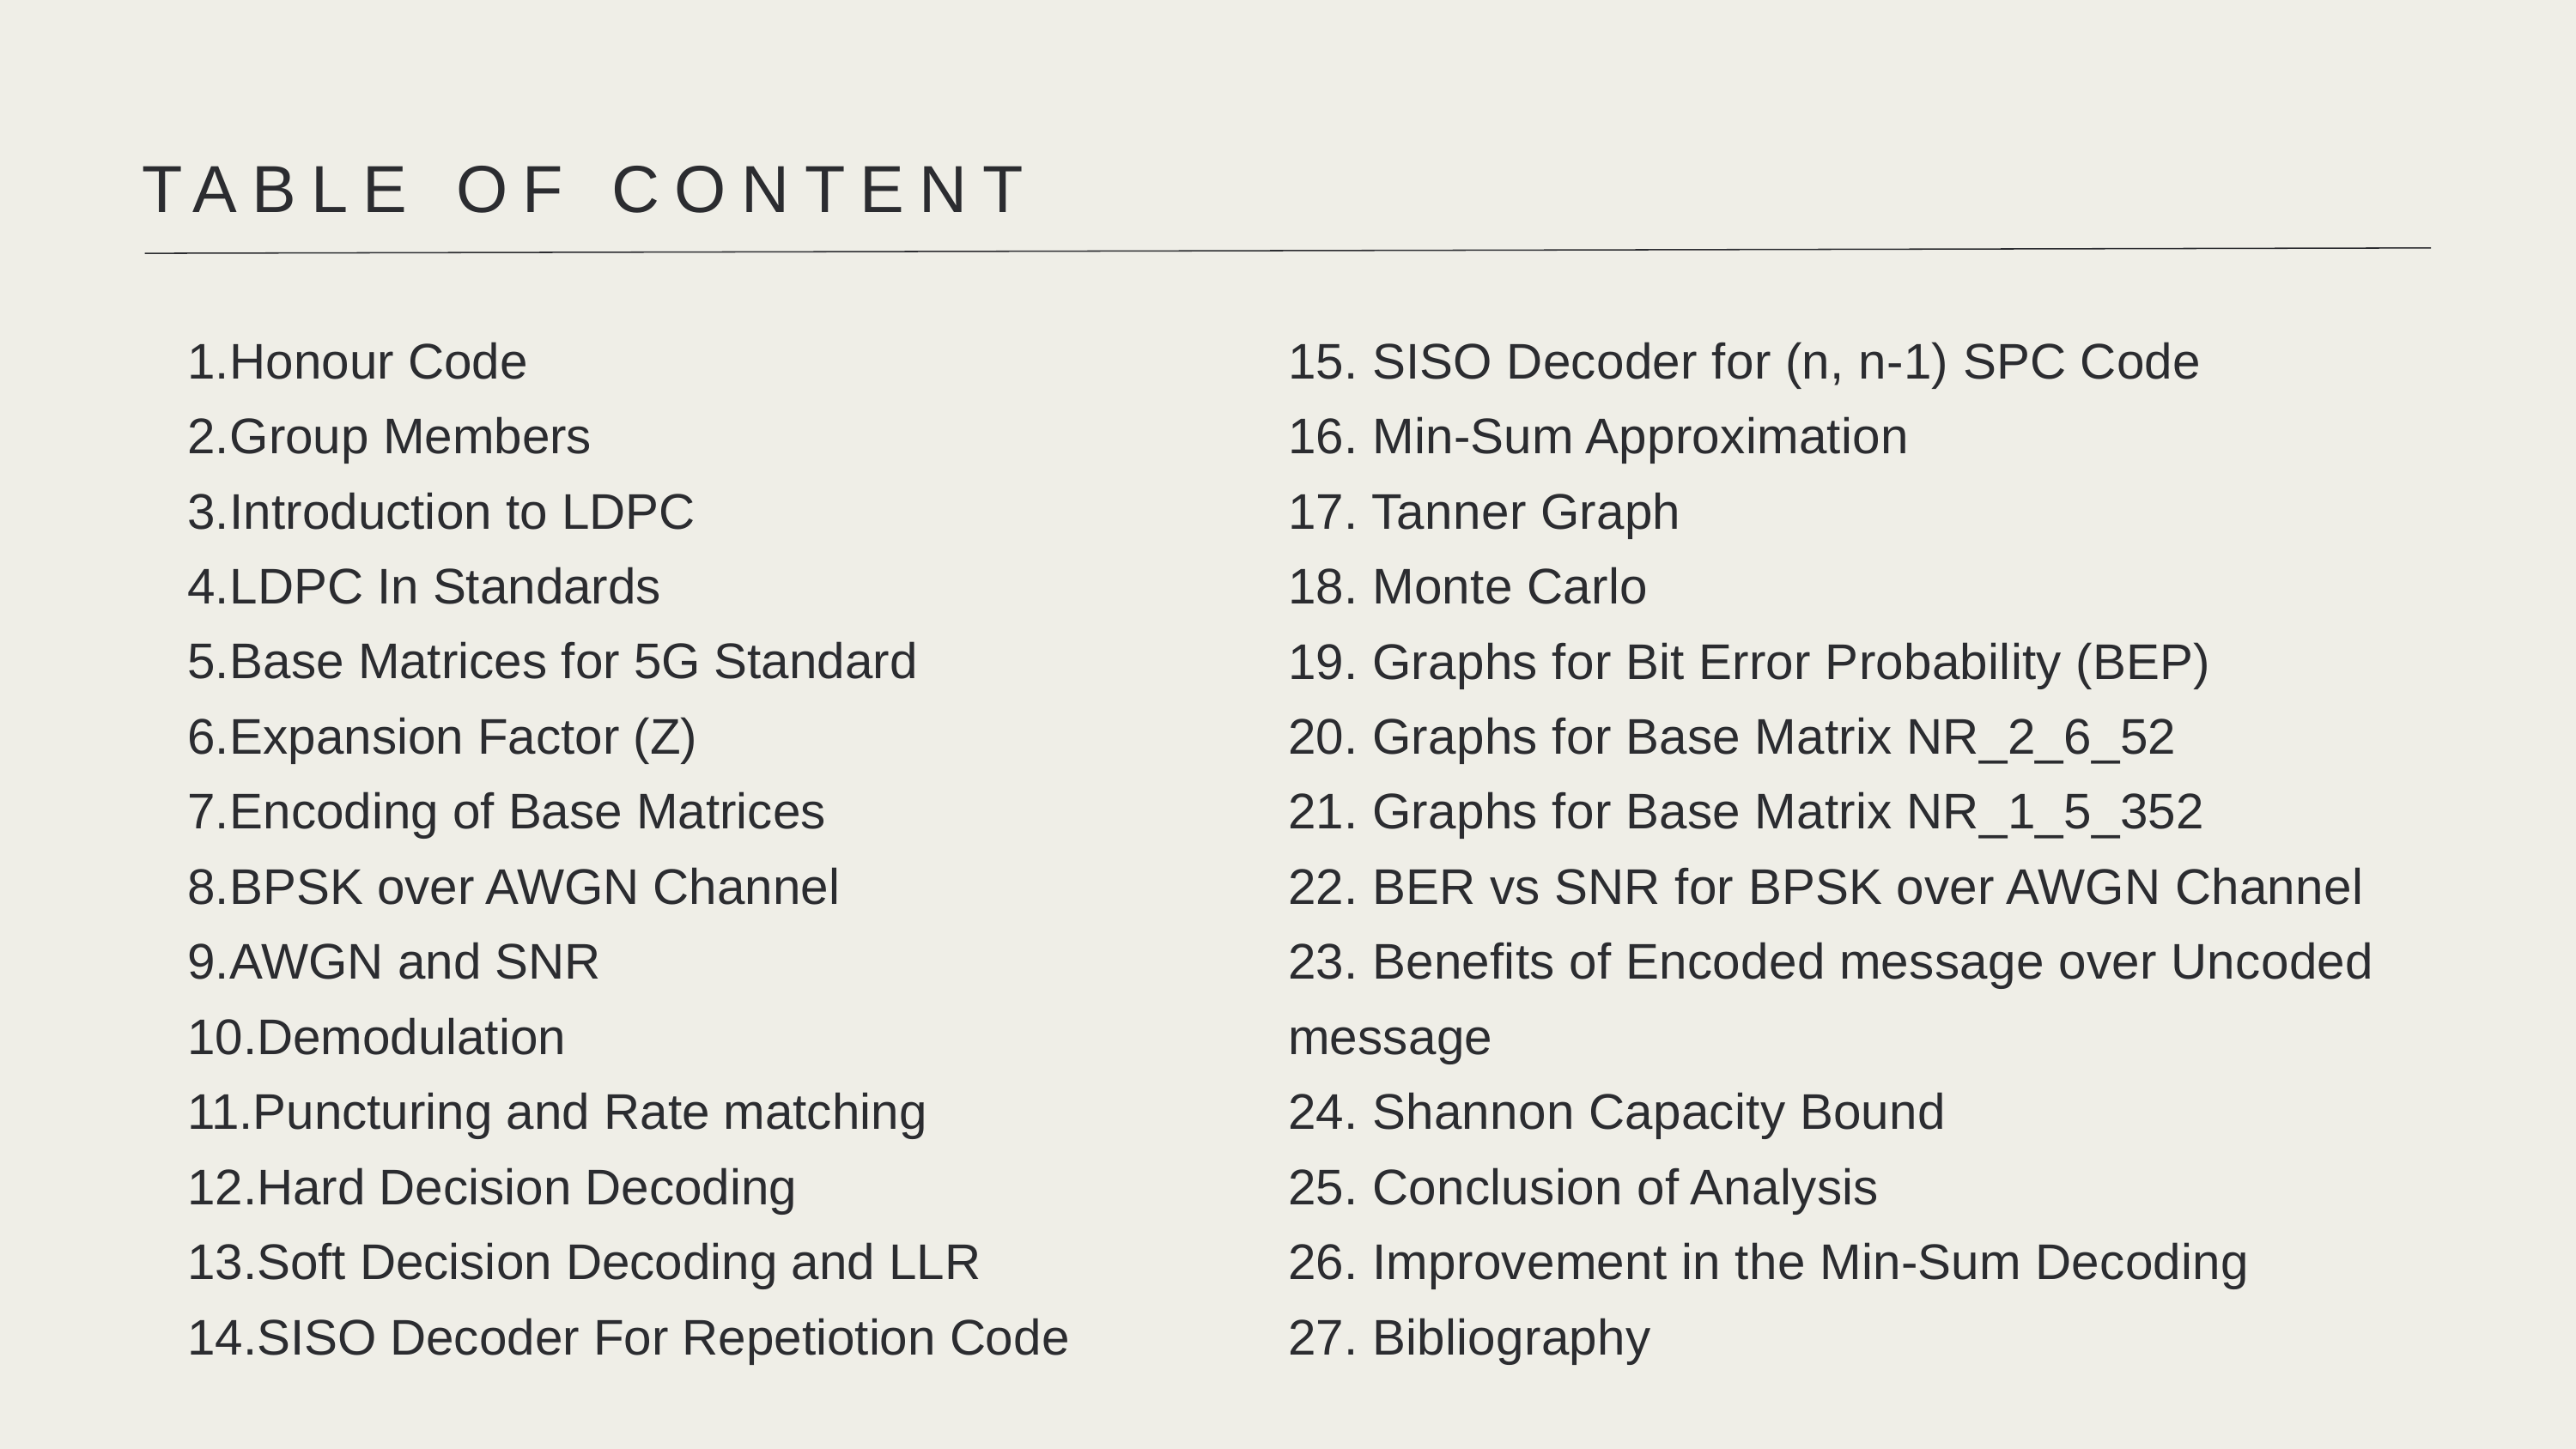

TABLE OF CONTENT

Honour Code
Group Members
Introduction to LDPC
LDPC In Standards
Base Matrices for 5G Standard
Expansion Factor (Z)
Encoding of Base Matrices
BPSK over AWGN Channel
AWGN and SNR
Demodulation
Puncturing and Rate matching
Hard Decision Decoding
Soft Decision Decoding and LLR
SISO Decoder For Repetiotion Code
15. SISO Decoder for (n, n-1) SPC Code
16. Min-Sum Approximation
17. Tanner Graph
18. Monte Carlo
19. Graphs for Bit Error Probability (BEP)
20. Graphs for Base Matrix NR_2_6_52
21. Graphs for Base Matrix NR_1_5_352
22. BER vs SNR for BPSK over AWGN Channel
23. Benefits of Encoded message over Uncoded message
24. Shannon Capacity Bound
25. Conclusion of Analysis
26. Improvement in the Min-Sum Decoding
27. Bibliography